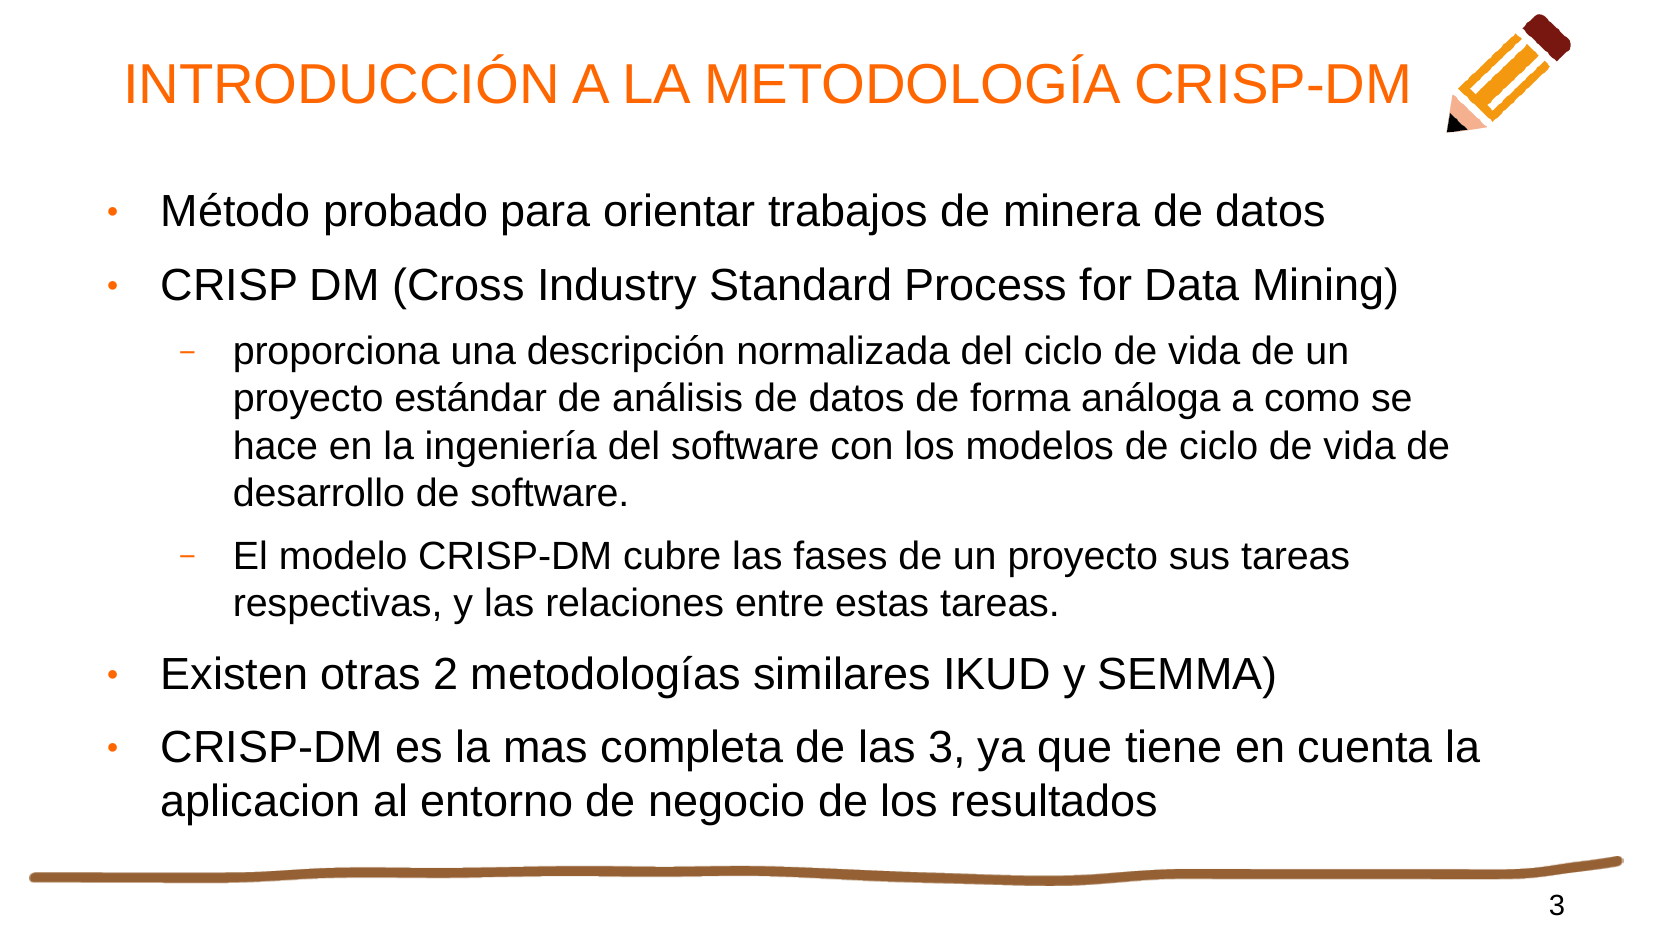

# INTRODUCCIÓN A LA METODOLOGÍA CRISP-DM
Método probado para orientar trabajos de minera de datos
CRISP DM (Cross Industry Standard Process for Data Mining)
proporciona una descripción normalizada del ciclo de vida de un proyecto estándar de análisis de datos de forma análoga a como se hace en la ingeniería del software con los modelos de ciclo de vida de desarrollo de software.
El modelo CRISP-DM cubre las fases de un proyecto sus tareas respectivas, y las relaciones entre estas tareas.
Existen otras 2 metodologías similares IKUD y SEMMA)
CRISP-DM es la mas completa de las 3, ya que tiene en cuenta la aplicacion al entorno de negocio de los resultados
3